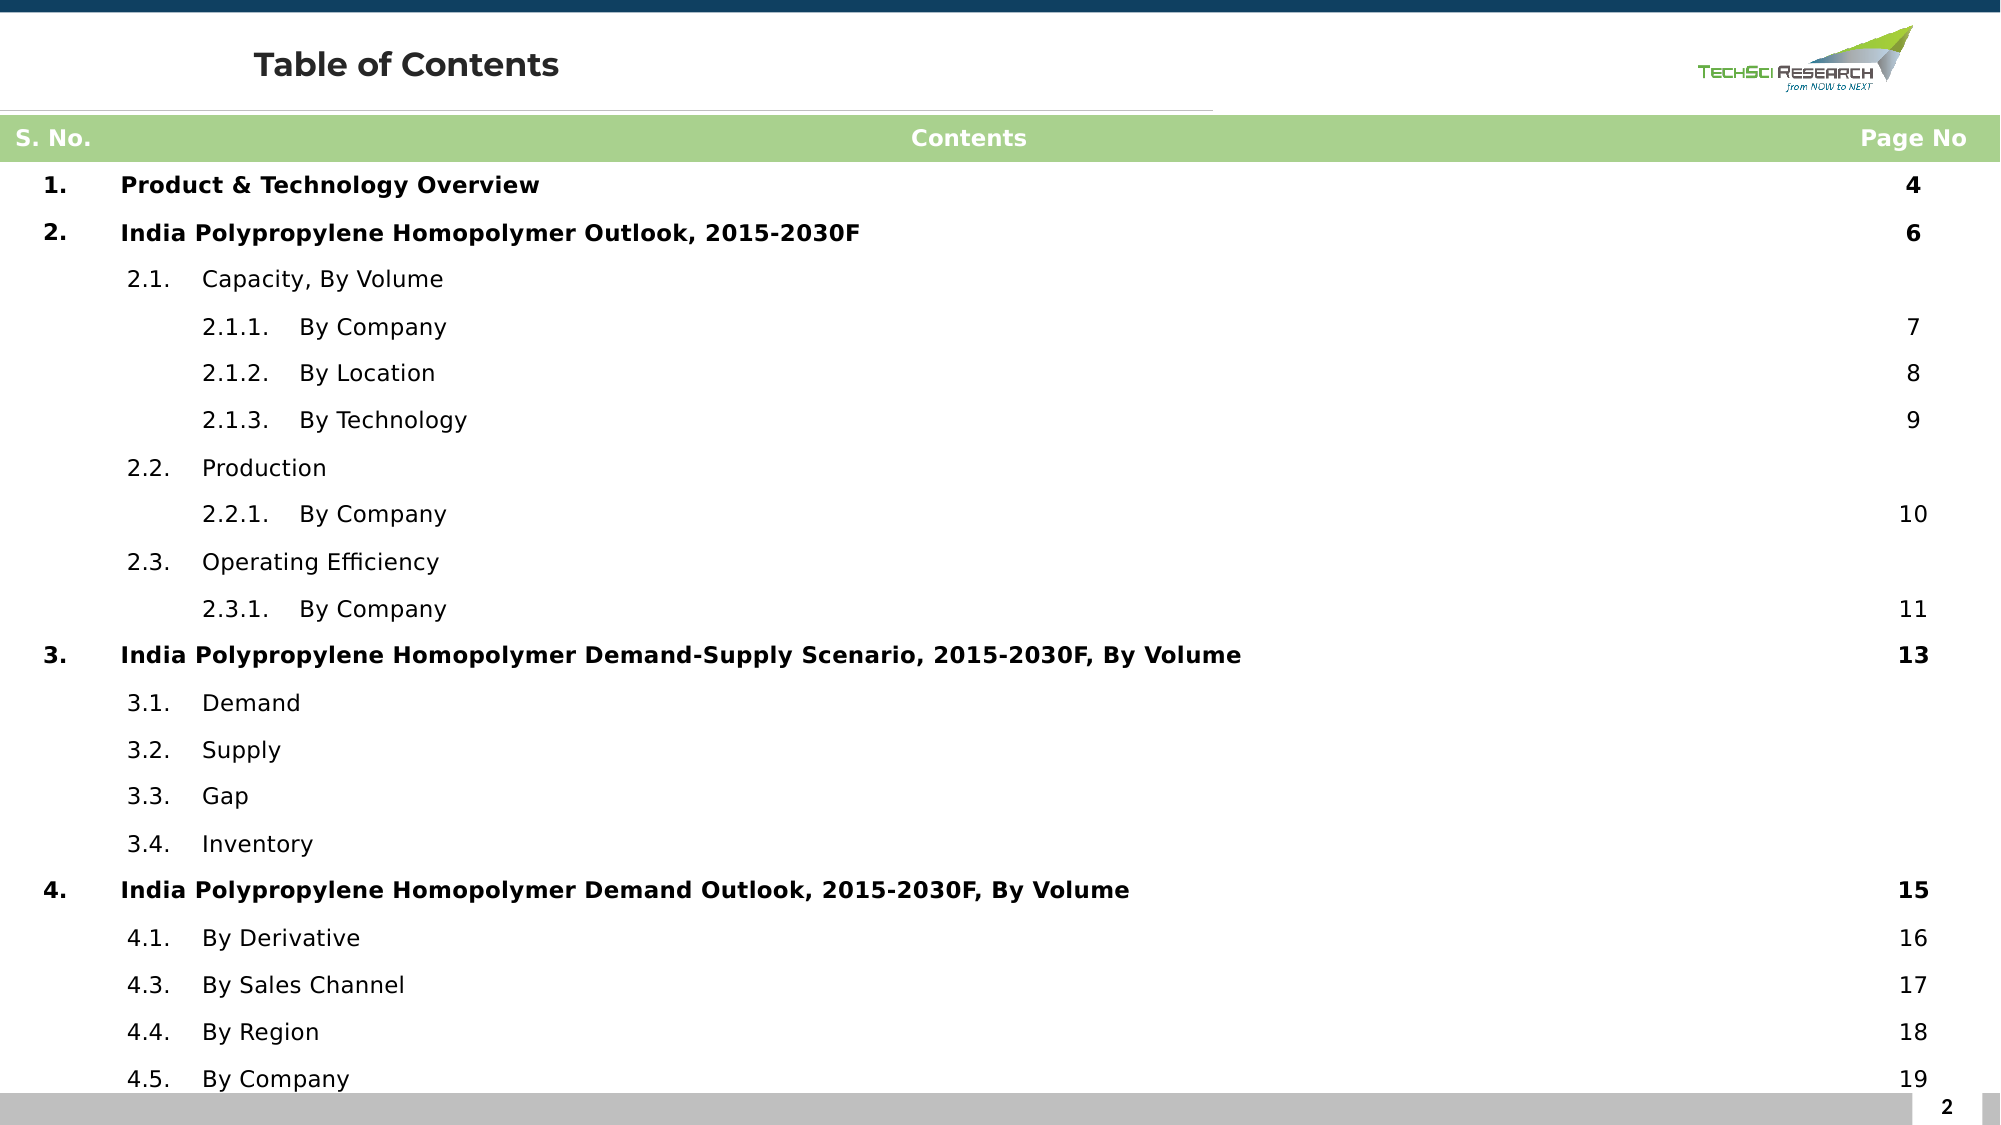

Table of Contents
| S. No. | Contents |  |  | Page No |
| --- | --- | --- | --- | --- |
| 1. | Product & Technology Overview |  |  | 4 |
| 2. | India Polypropylene Homopolymer Outlook, 2015-2030F |  |  | 6 |
|  | 2.1. | Capacity, By Volume |  |  |
|  |  | 2.1.1. | By Company | 7 |
|  |  | 2.1.2. | By Location | 8 |
|  |  | 2.1.3. | By Technology | 9 |
|  | 2.2. | Production |  |  |
|  |  | 2.2.1. | By Company | 10 |
|  | 2.3. | Operating Efficiency |  |  |
|  |  | 2.3.1. | By Company | 11 |
| 3. | India Polypropylene Homopolymer Demand-Supply Scenario, 2015-2030F, By Volume |  |  | 13 |
|  | 3.1. | Demand |  |  |
|  | 3.2. | Supply |  |  |
|  | 3.3. | Gap |  |  |
|  | 3.4. | Inventory |  |  |
| 4. | India Polypropylene Homopolymer Demand Outlook, 2015-2030F, By Volume |  |  | 15 |
|  | 4.1. | By Derivative |  | 16 |
|  | 4.3. | By Sales Channel |  | 17 |
|  | 4.4. | By Region |  | 18 |
|  | 4.5. | By Company |  | 19 |